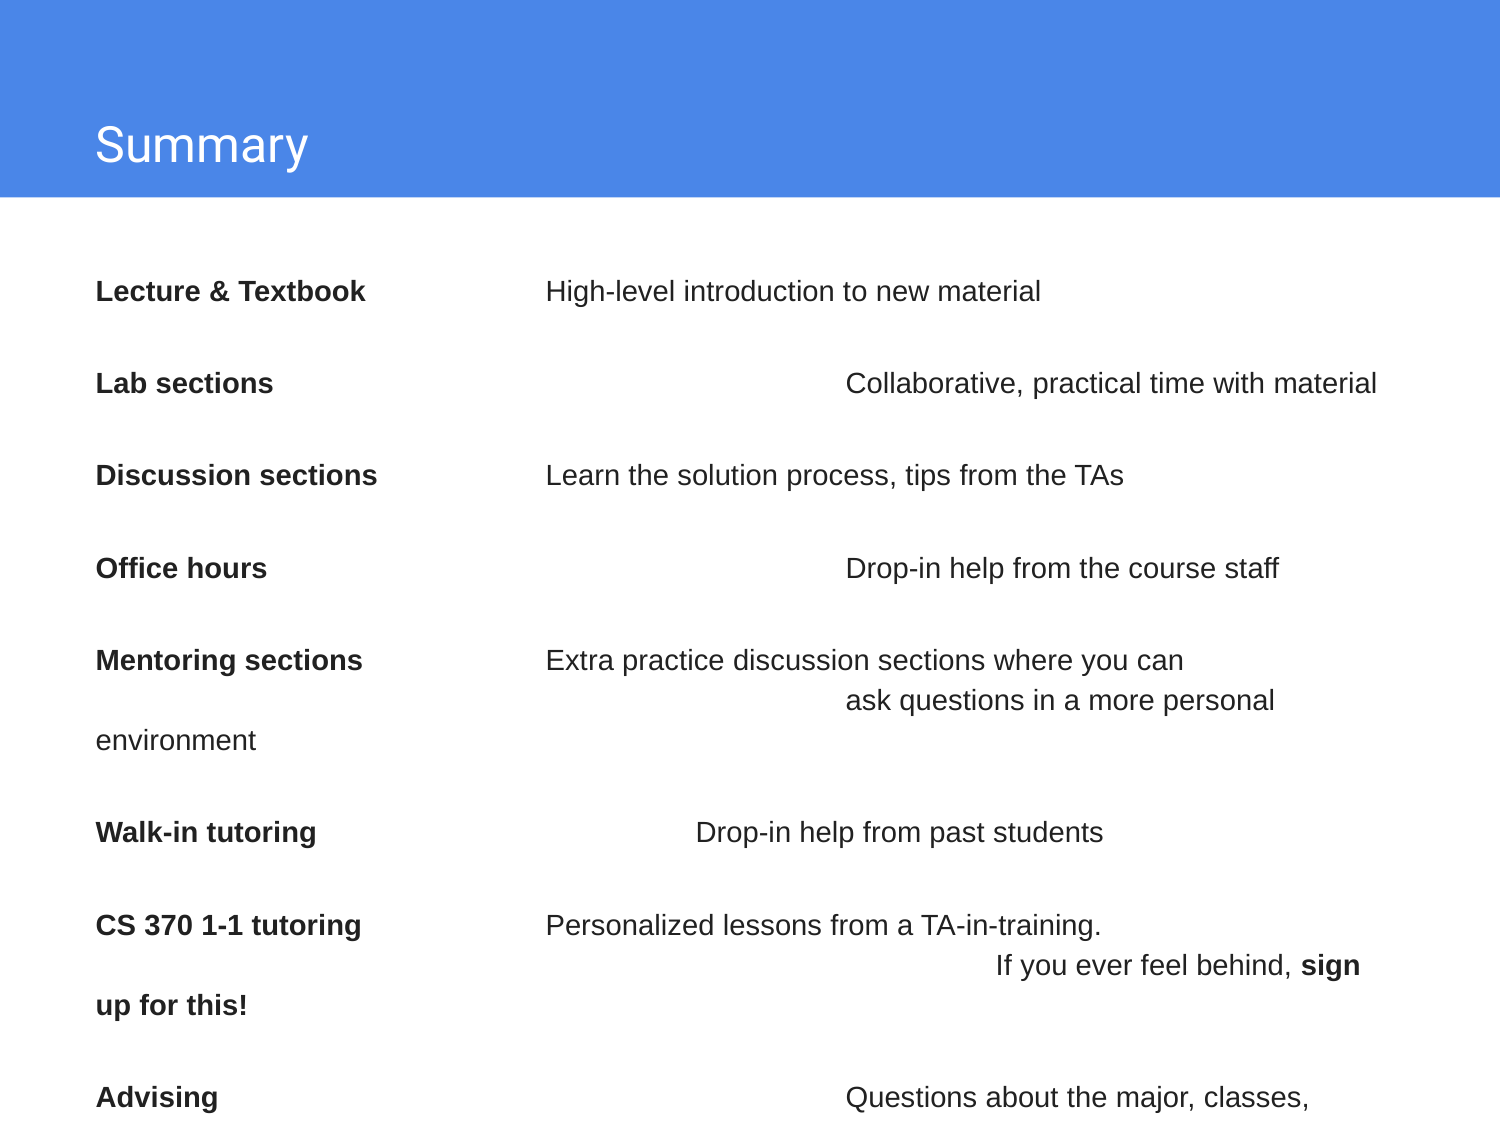

# Summary
Lecture & Textbook		High-level introduction to new material
Lab sections				Collaborative, practical time with material
Discussion sections		Learn the solution process, tips from the TAs
Office hours				Drop-in help from the course staff
Mentoring sections		Extra practice discussion sections where you can 						ask questions in a more personal environment
Walk-in tutoring			Drop-in help from past students
CS 370 1-1 tutoring		Personalized lessons from a TA-in-training.
						If you ever feel behind, sign up for this!
Advising					Questions about the major, classes, research, etc